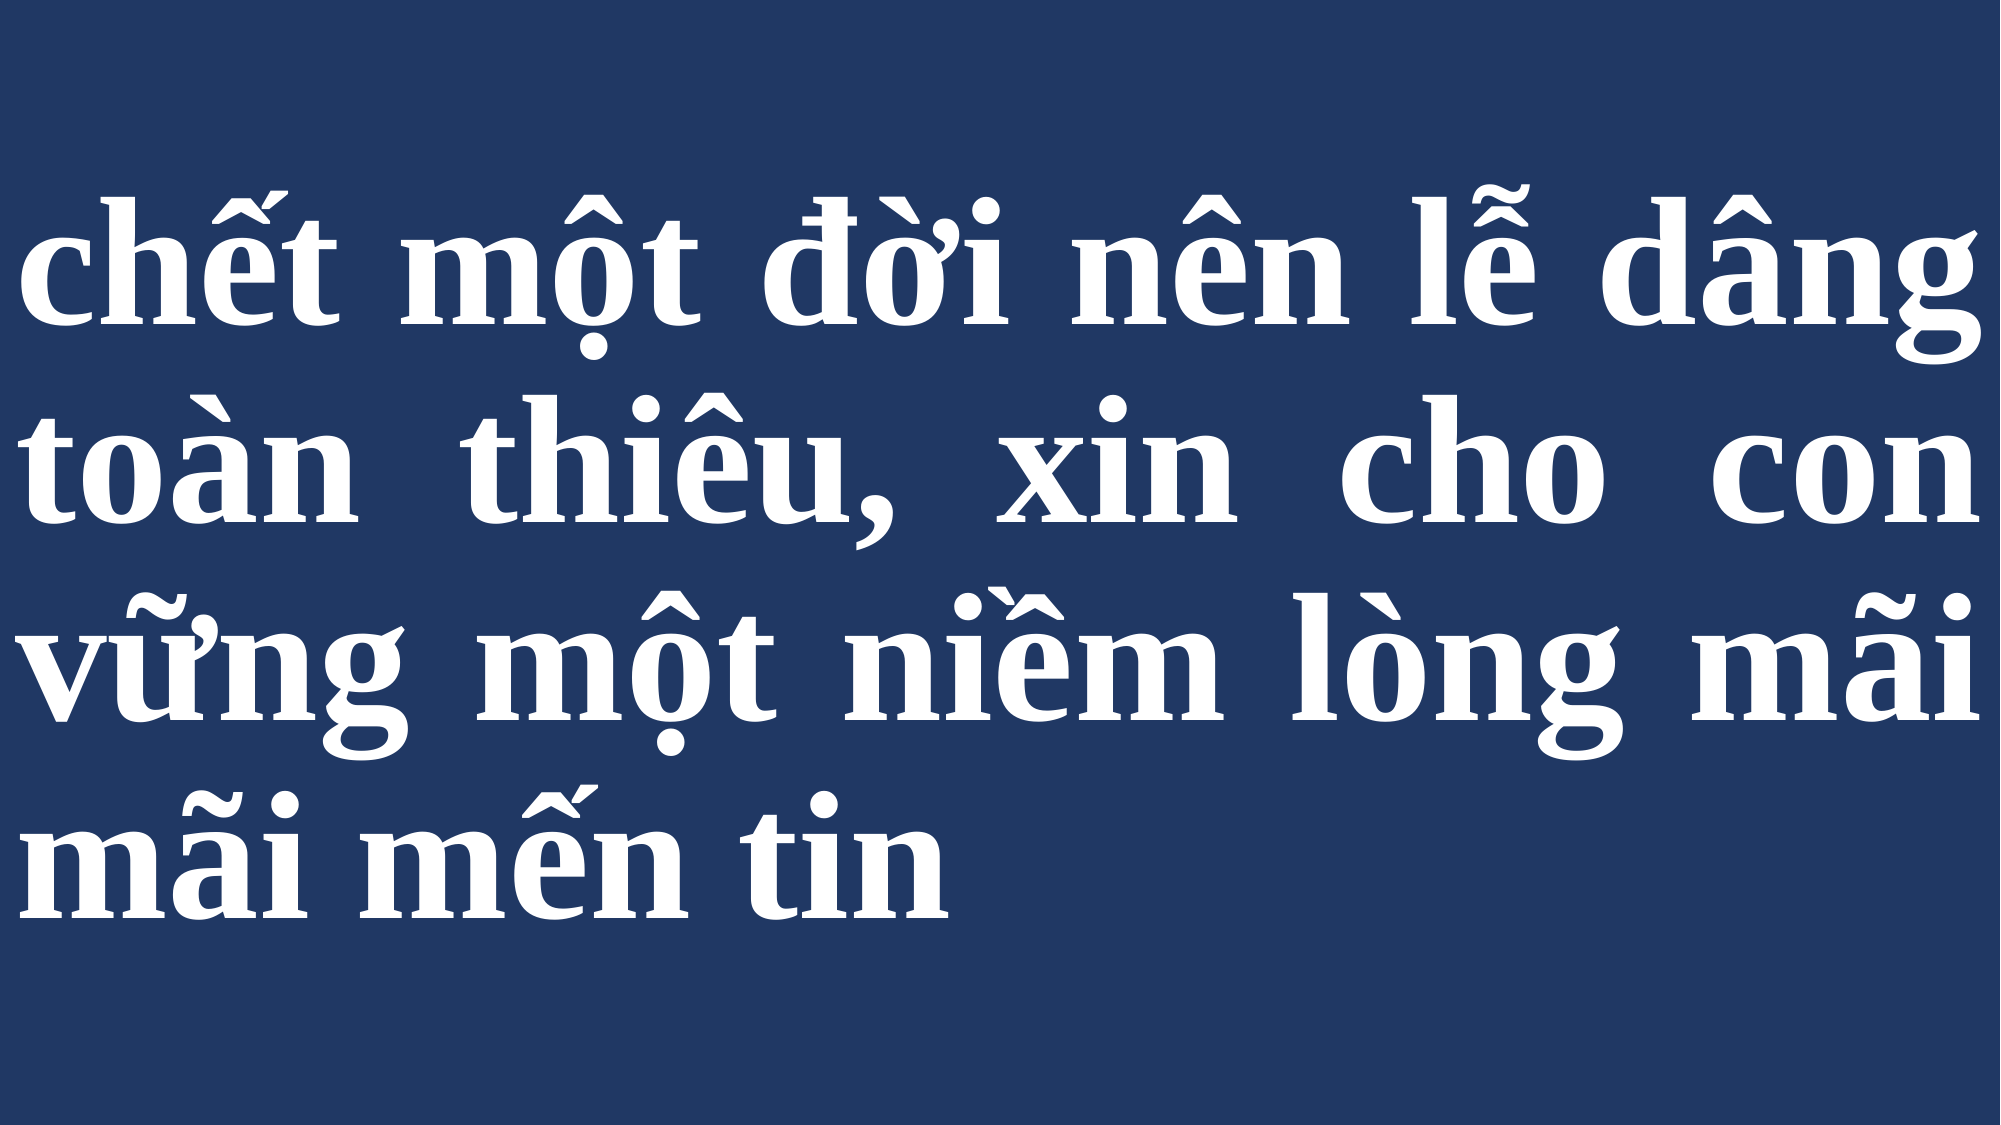

# chết một đời nên lễ dâng toàn thiêu, xin cho con vững một niềm lòng mãi mãi mến tin